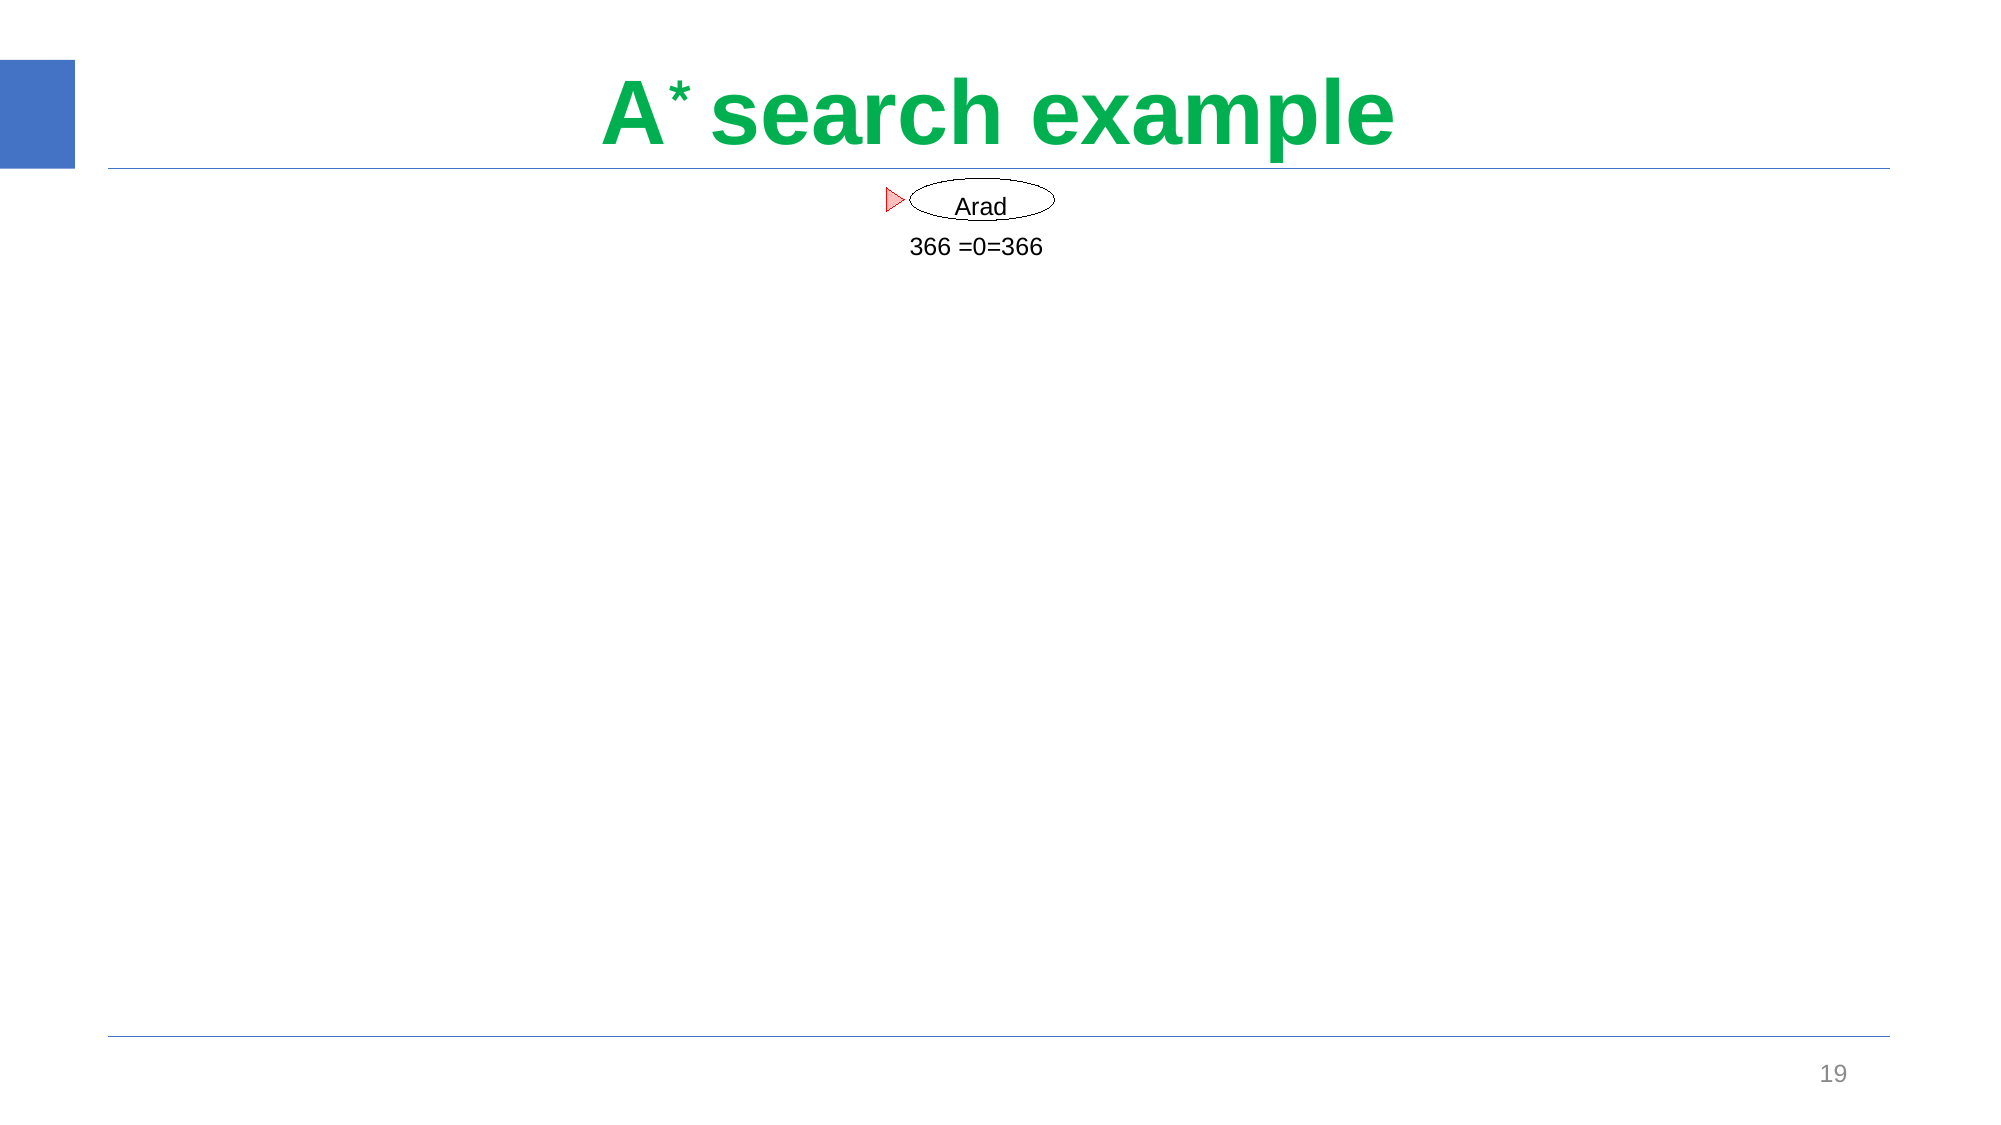

# A∗ search example

Arad
366 =0=366
19